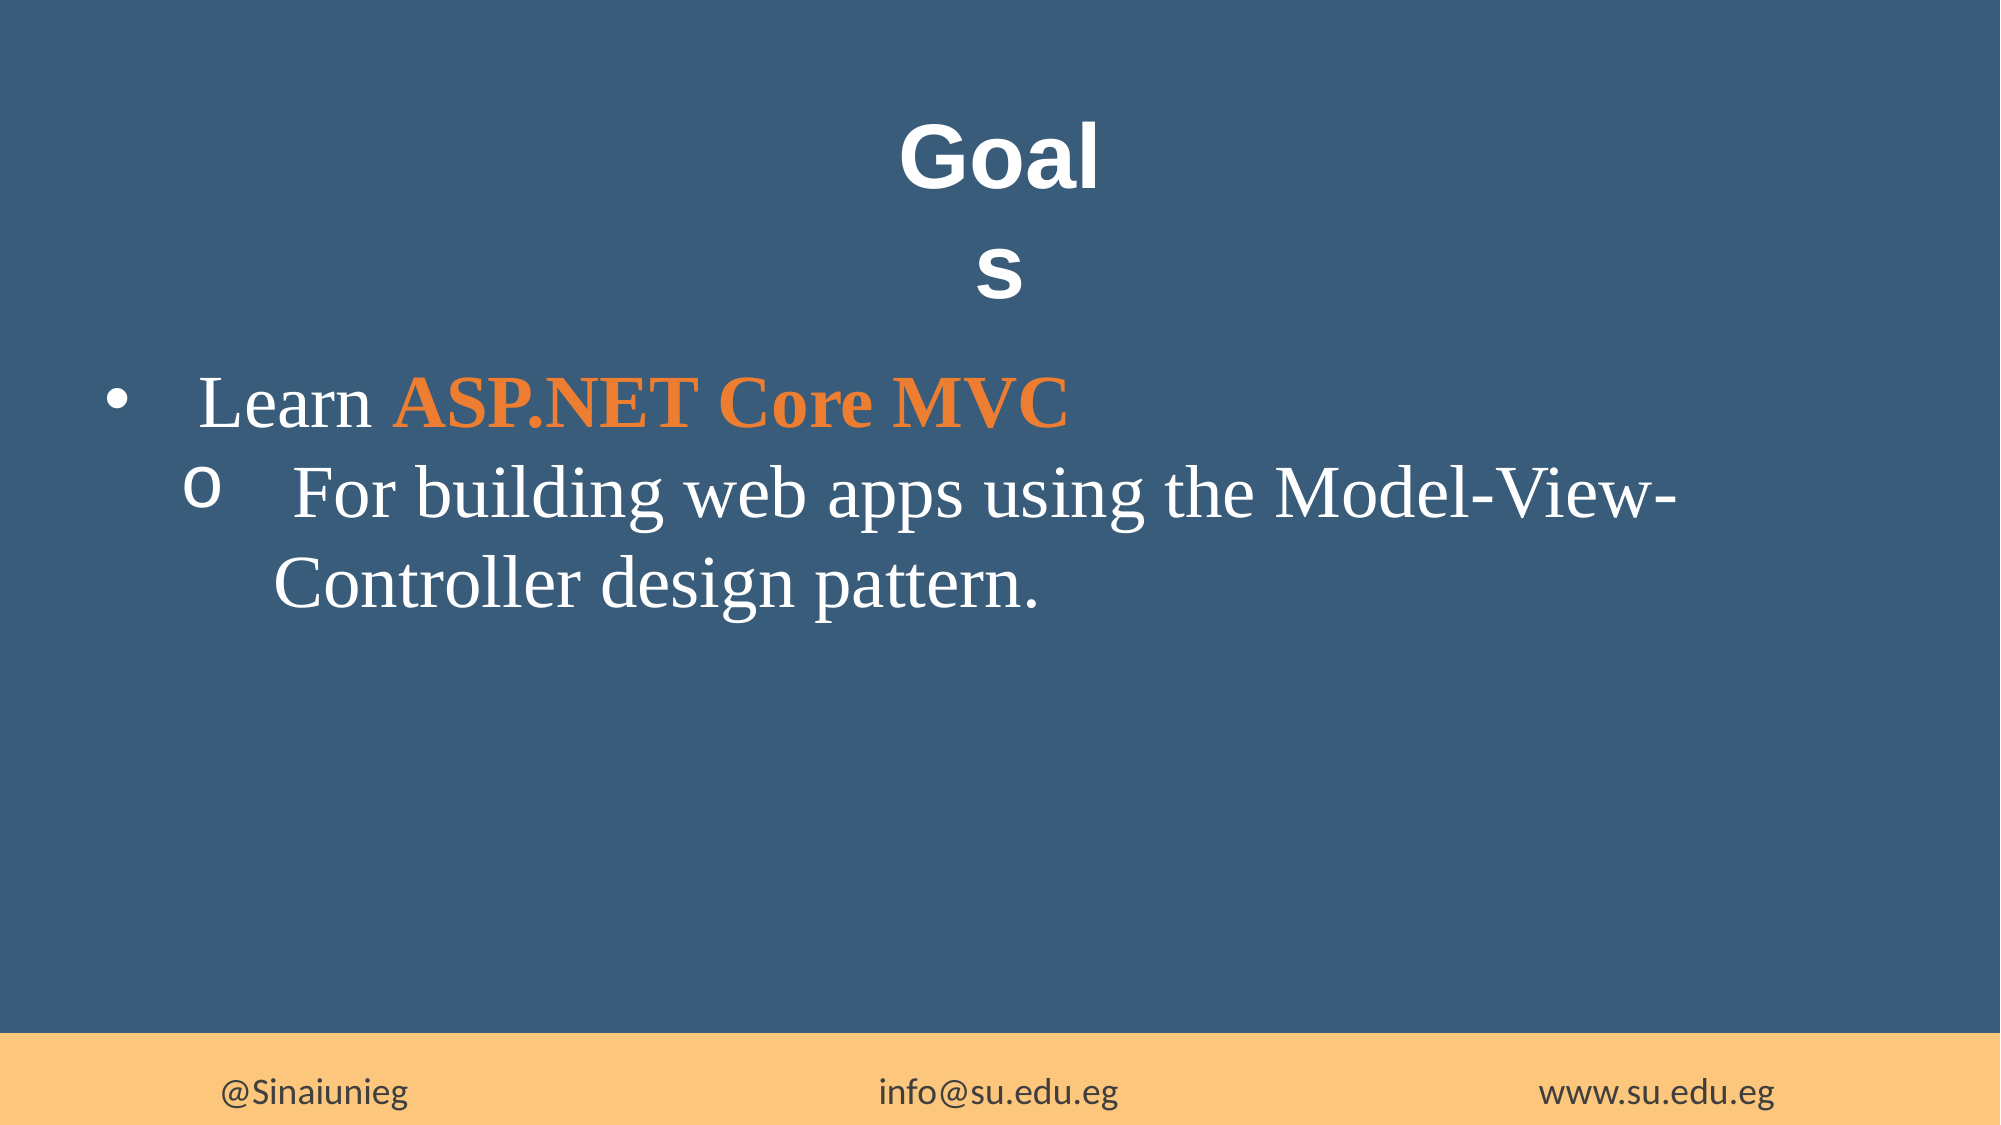

Goals
Learn ASP.NET Core MVC
 For building web apps using the Model-View-Controller design pattern.

@Sinaiunieg
info@su.edu.eg
www.su.edu.eg